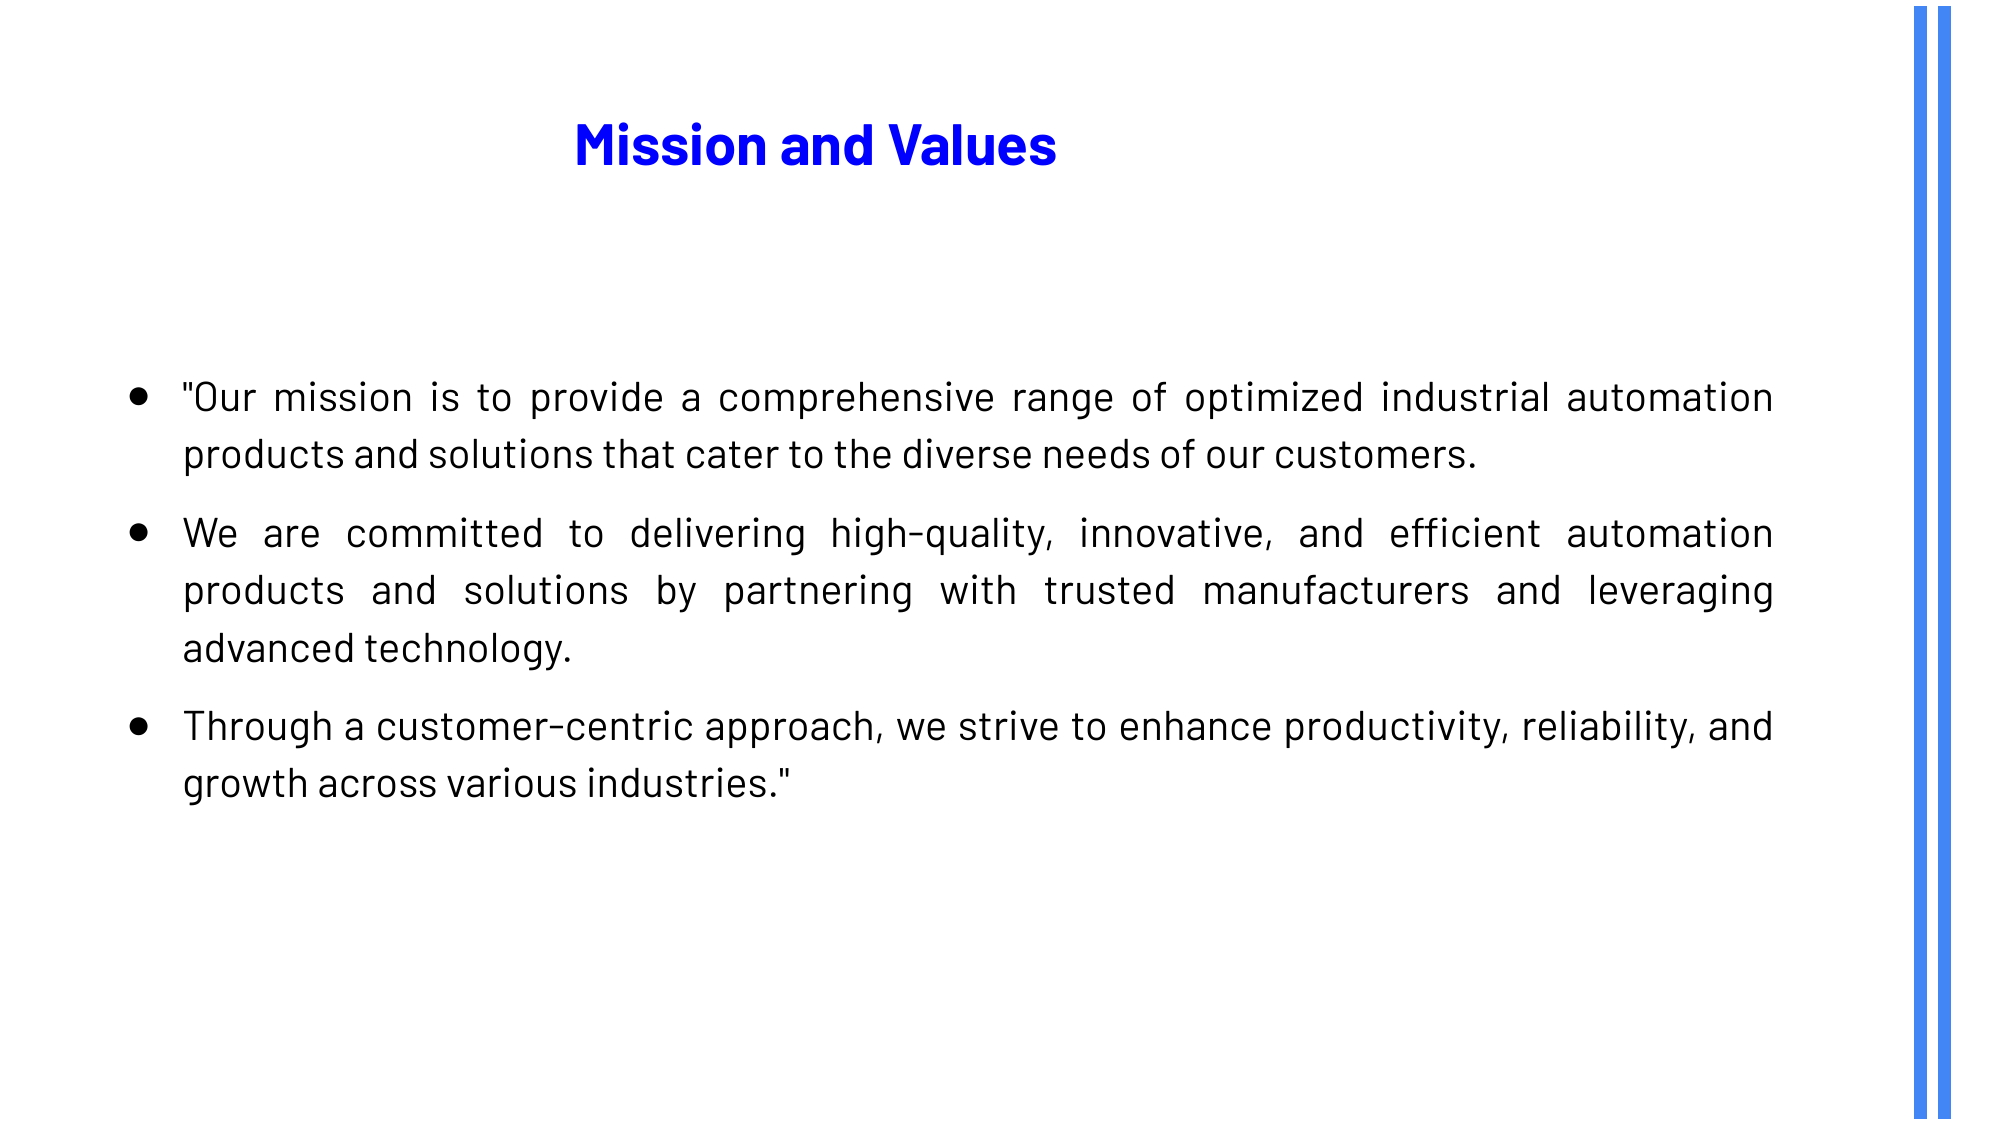

# Mission and Values
"Our mission is to provide a comprehensive range of optimized industrial automation products and solutions that cater to the diverse needs of our customers.
We are committed to delivering high-quality, innovative, and efficient automation products and solutions by partnering with trusted manufacturers and leveraging advanced technology.
Through a customer-centric approach, we strive to enhance productivity, reliability, and growth across various industries."